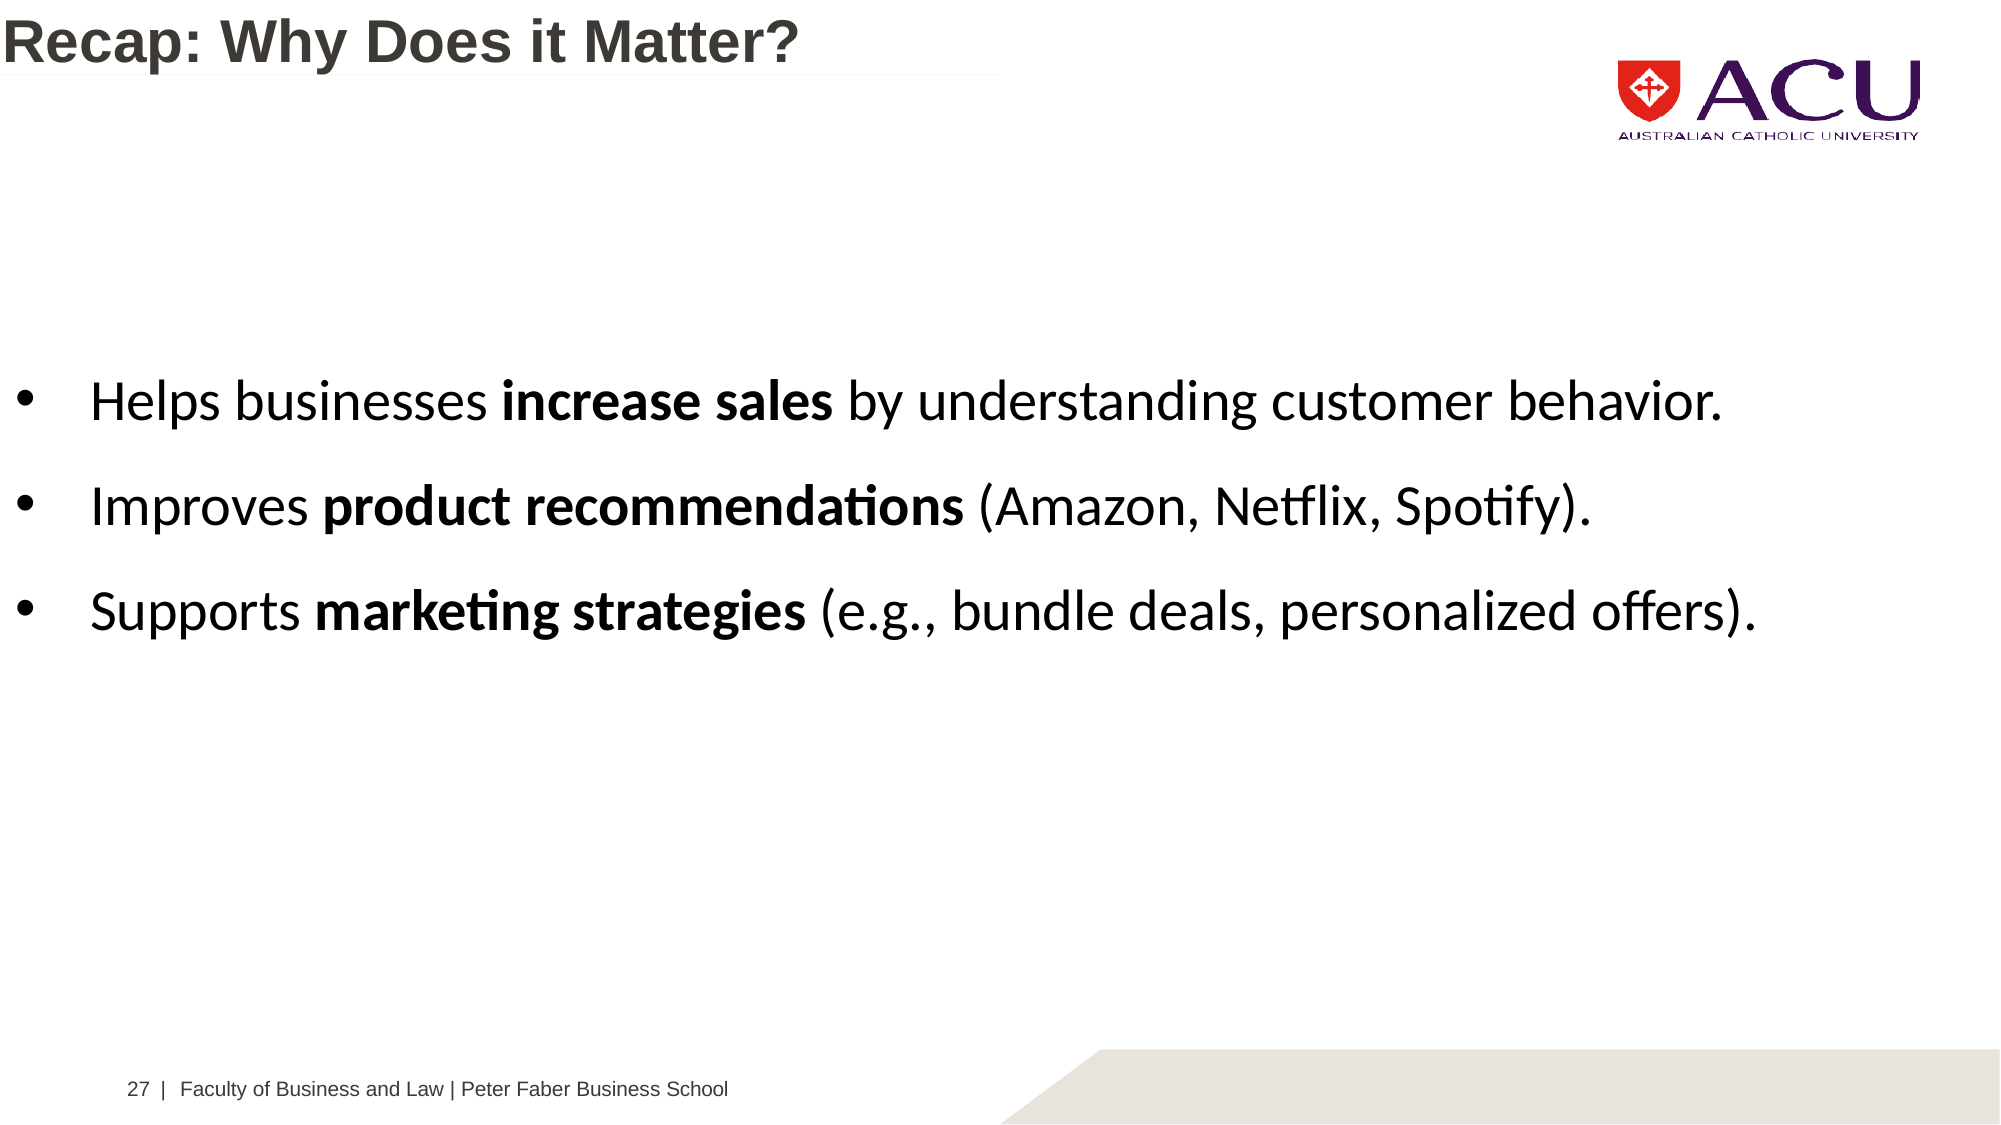

Recap: Why Does it Matter?
Helps businesses increase sales by understanding customer behavior.
Improves product recommendations (Amazon, Netflix, Spotify).
Supports marketing strategies (e.g., bundle deals, personalized offers).
27 | Faculty of Business and Law | Peter Faber Business School